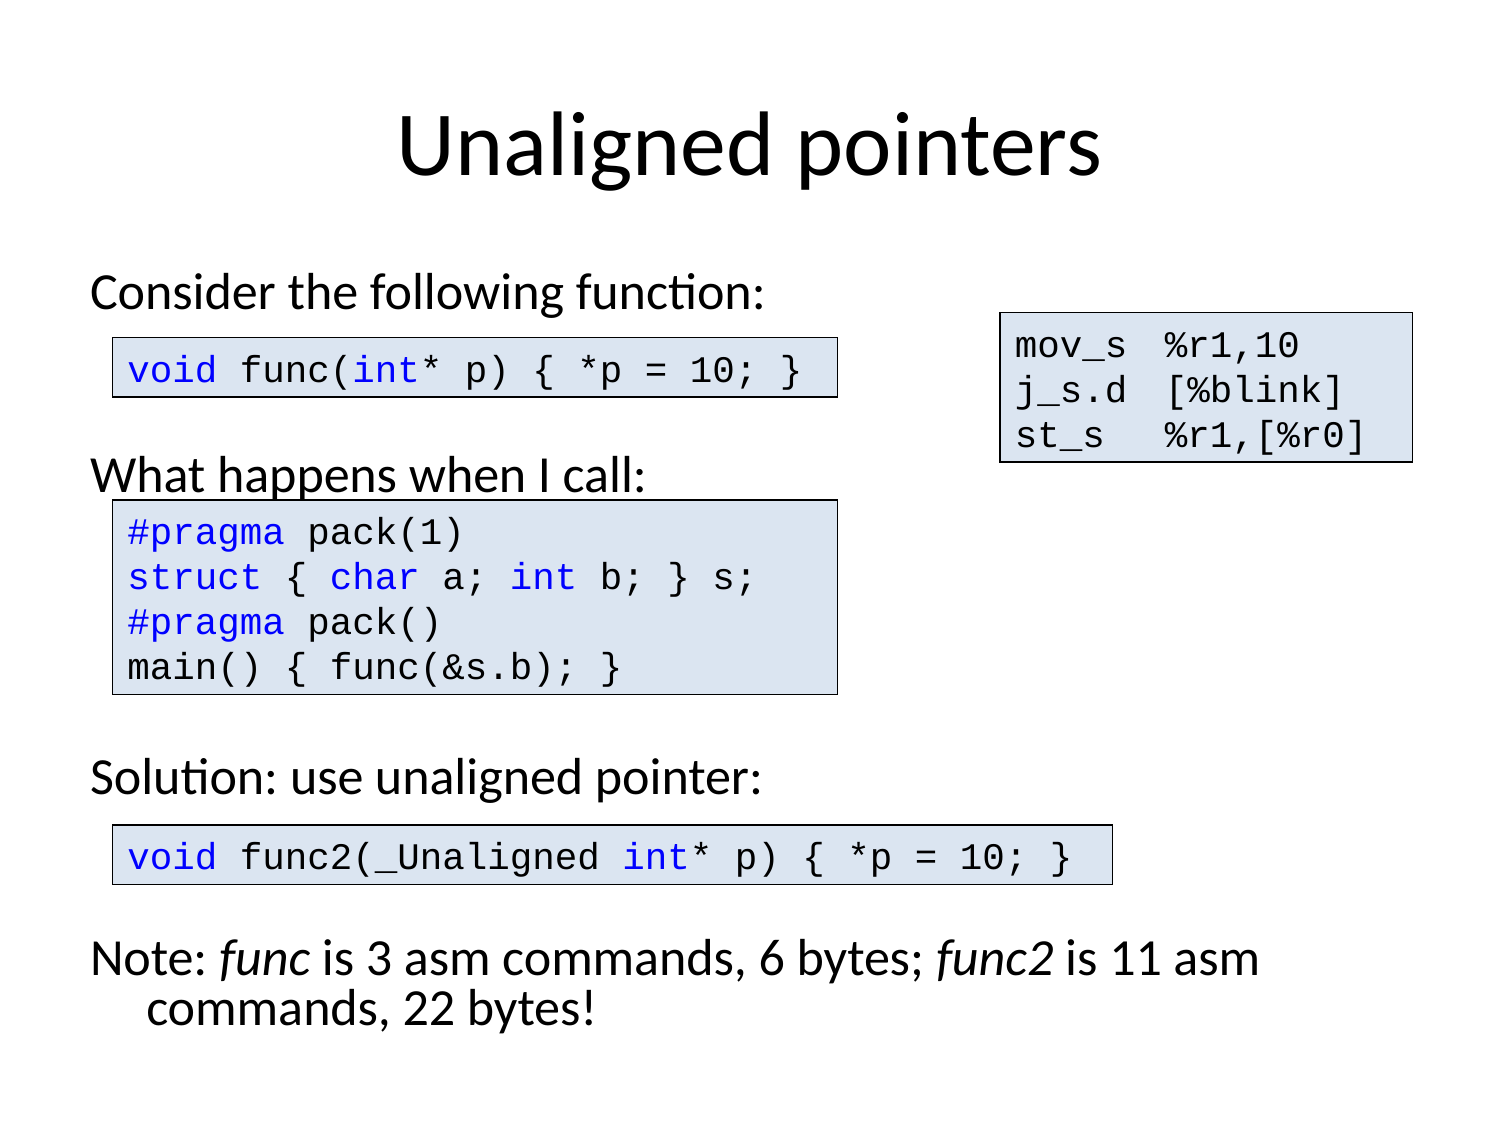

Unaligned pointers
Consider the following function:

What happens when I call:

Solution: use unaligned pointer:

Note: func is 3 asm commands, 6 bytes; func2 is 11 asm commands, 22 bytes!

mov_s	%r1,10
j_s.d	[%blink]
st_s	%r1,[%r0]
void func(int* p) { *p = 10; }
#pragma pack(1)
struct { char a; int b; } s;
#pragma pack()
main() { func(&s.b); }
void func2(_Unaligned int* p) { *p = 10; }